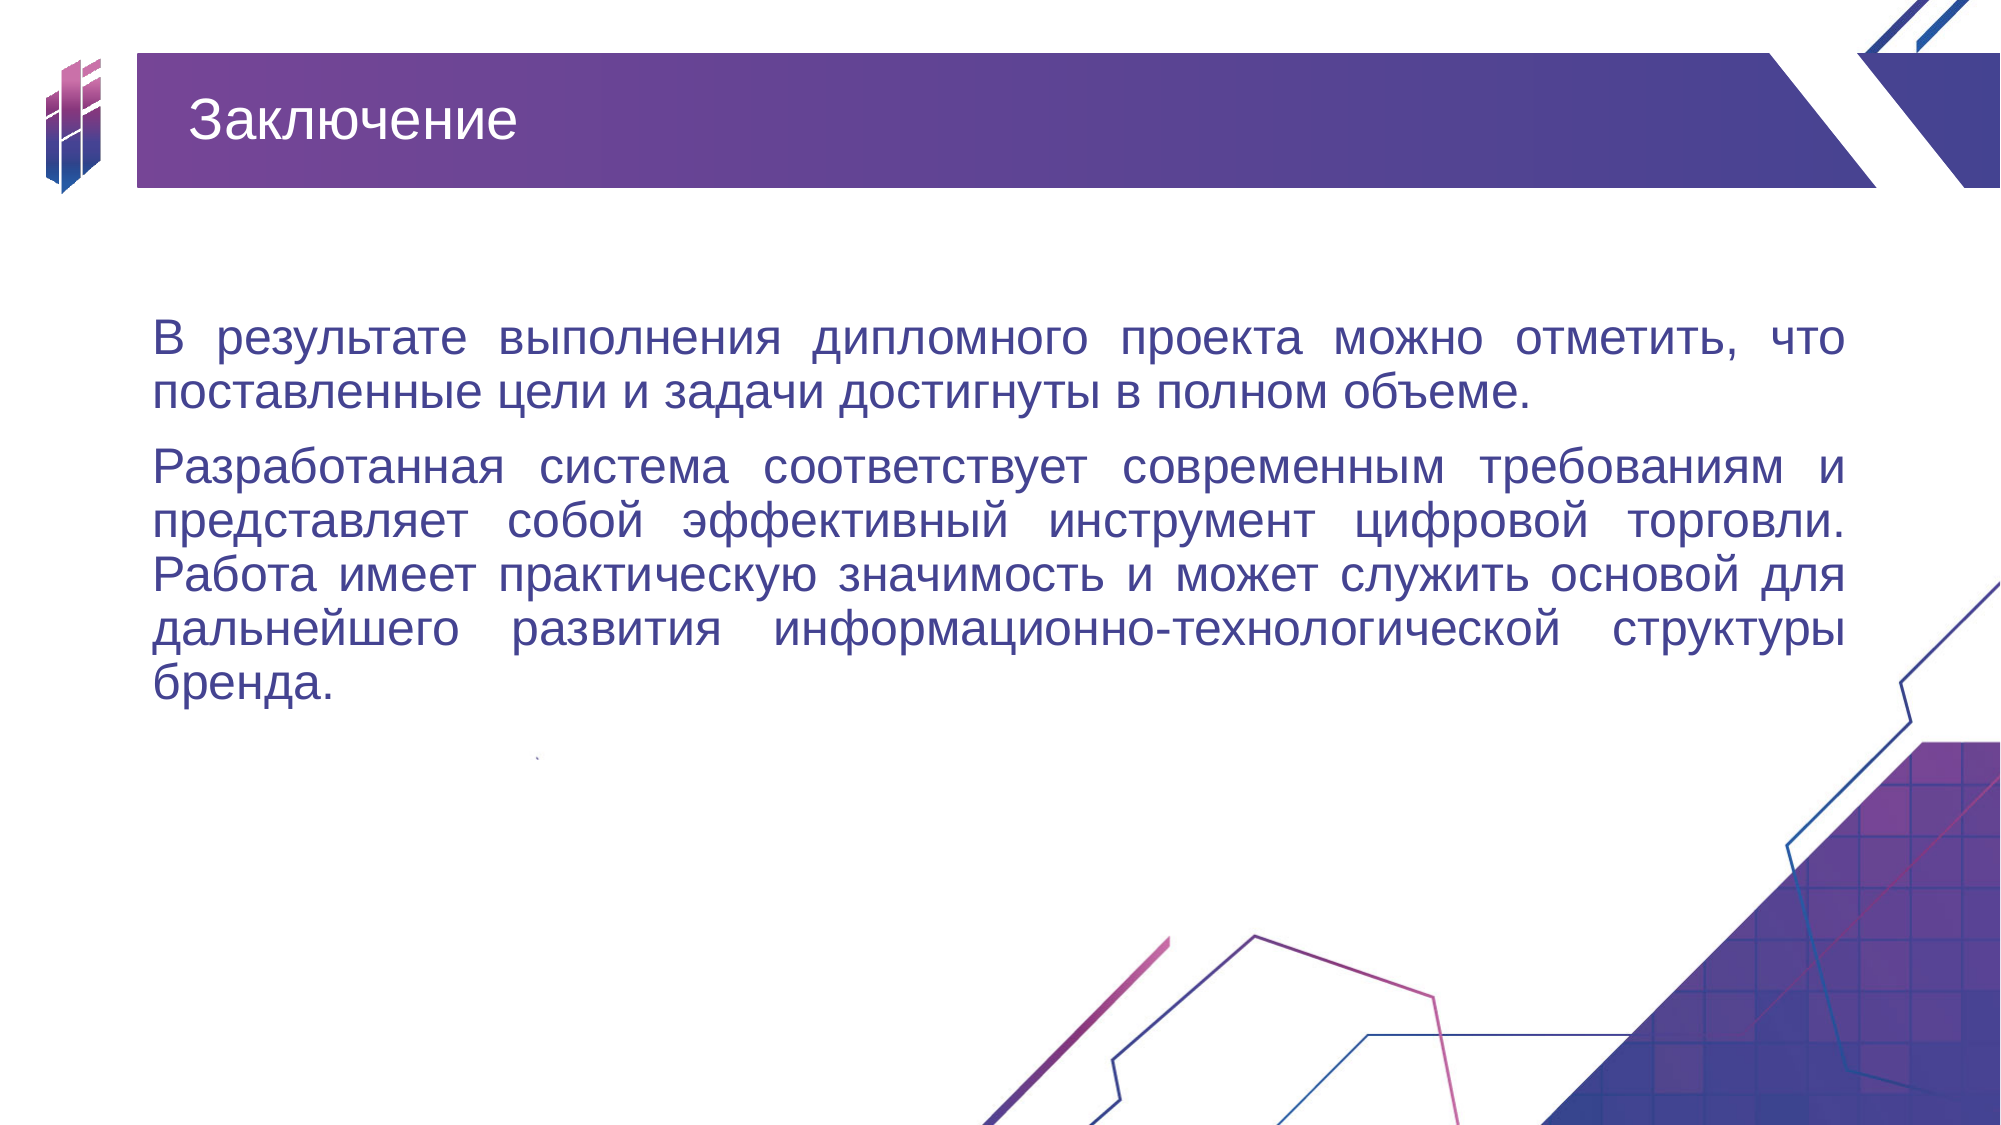

# Заключение
В результате выполнения дипломного проекта можно отметить, что поставленные цели и задачи достигнуты в полном объеме.
Разработанная система соответствует современным требованиям и представляет собой эффективный инструмент цифровой торговли. Работа имеет практическую значимость и может служить основой для дальнейшего развития информационно-технологической структуры бренда.